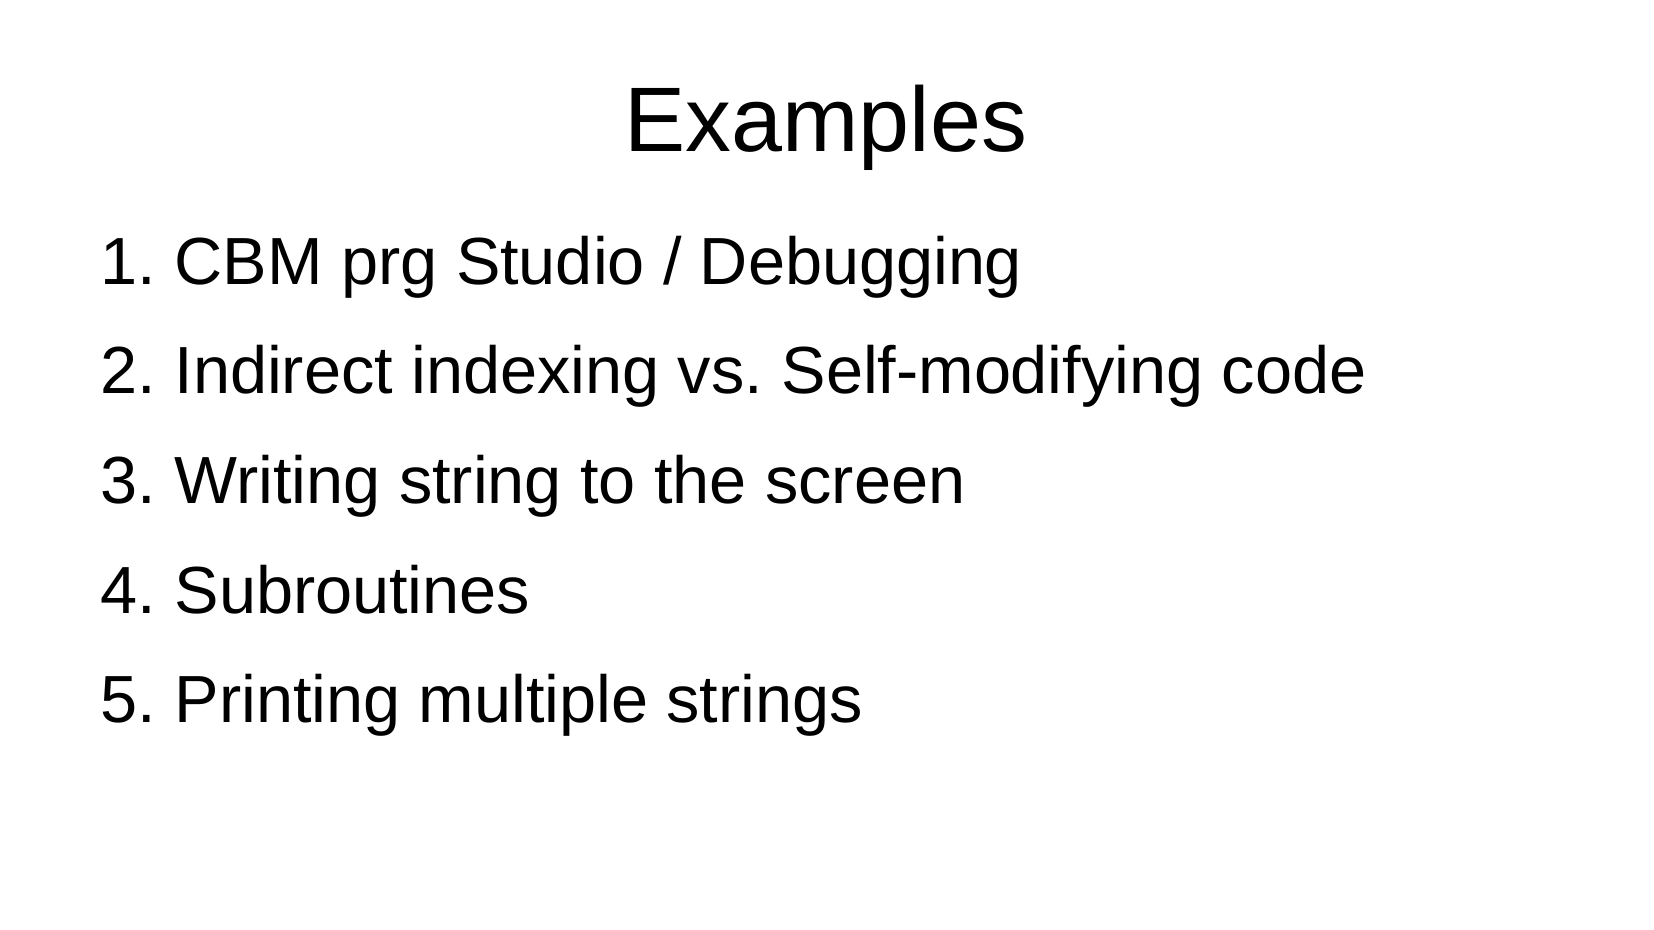

Examples
 CBM prg Studio / Debugging
 Indirect indexing vs. Self-modifying code
 Writing string to the screen
 Subroutines
 Printing multiple strings